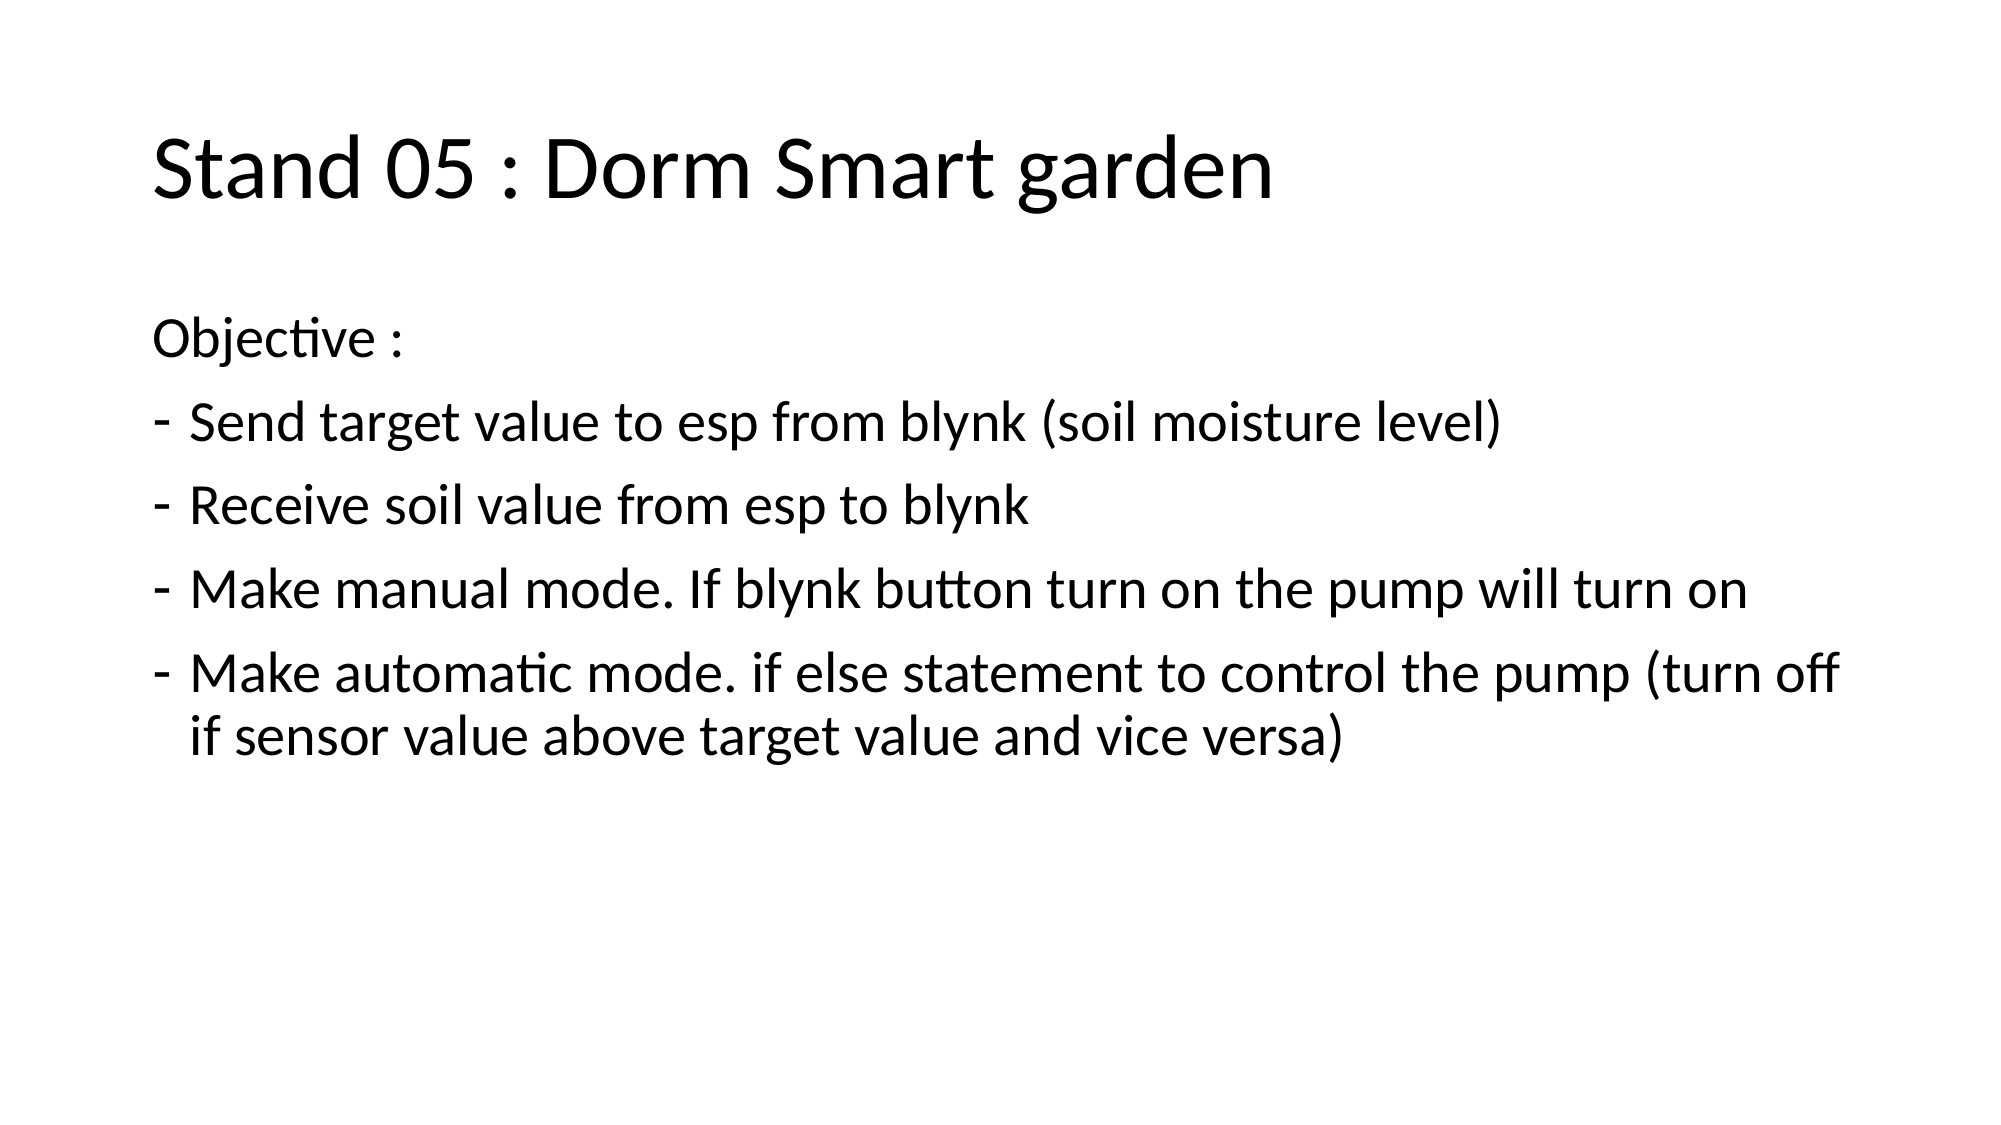

# Stand 05 : Dorm Smart garden
Objective :
Send target value to esp from blynk (soil moisture level)
Receive soil value from esp to blynk
Make manual mode. If blynk button turn on the pump will turn on
Make automatic mode. if else statement to control the pump (turn off if sensor value above target value and vice versa)